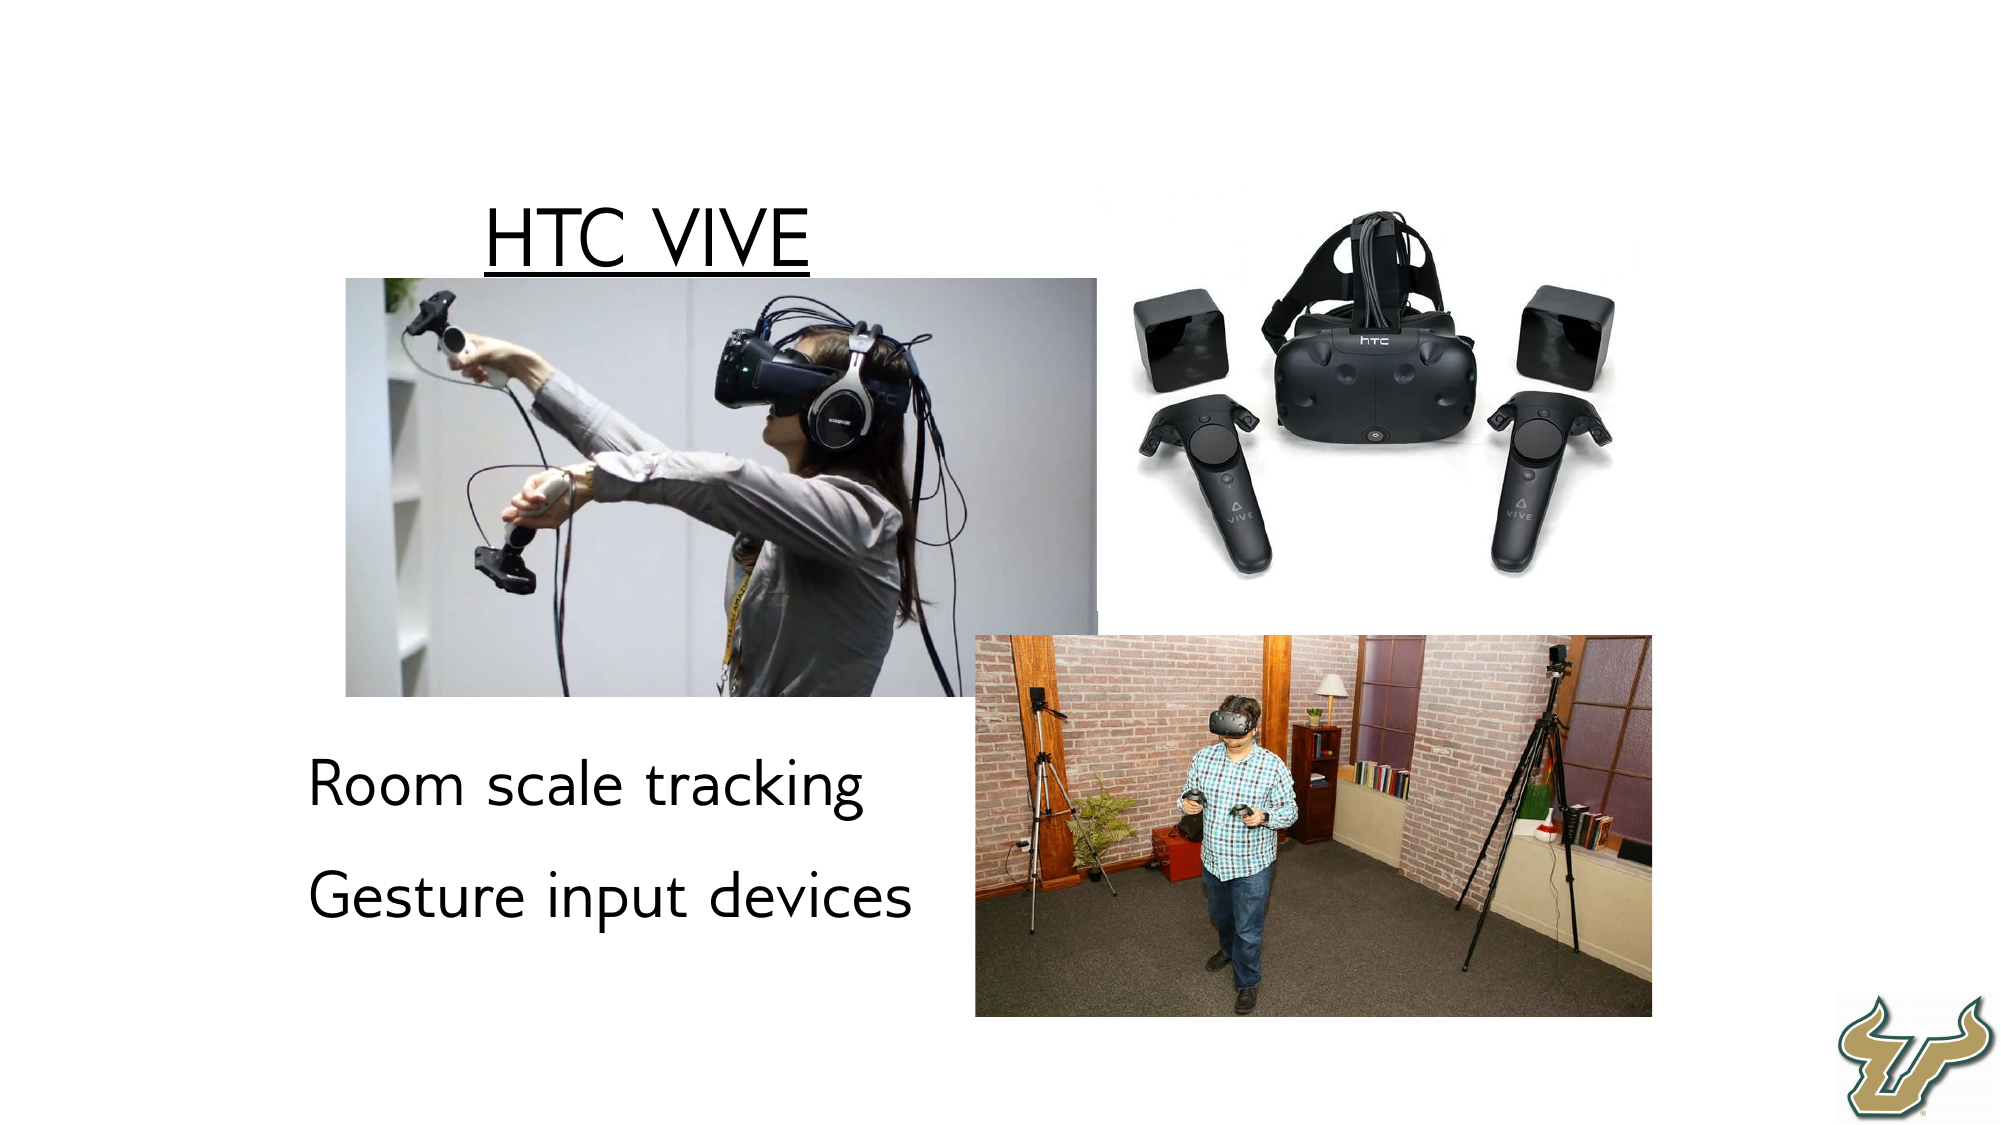

HTC Vive

Room scale tracking
Gesture input devices